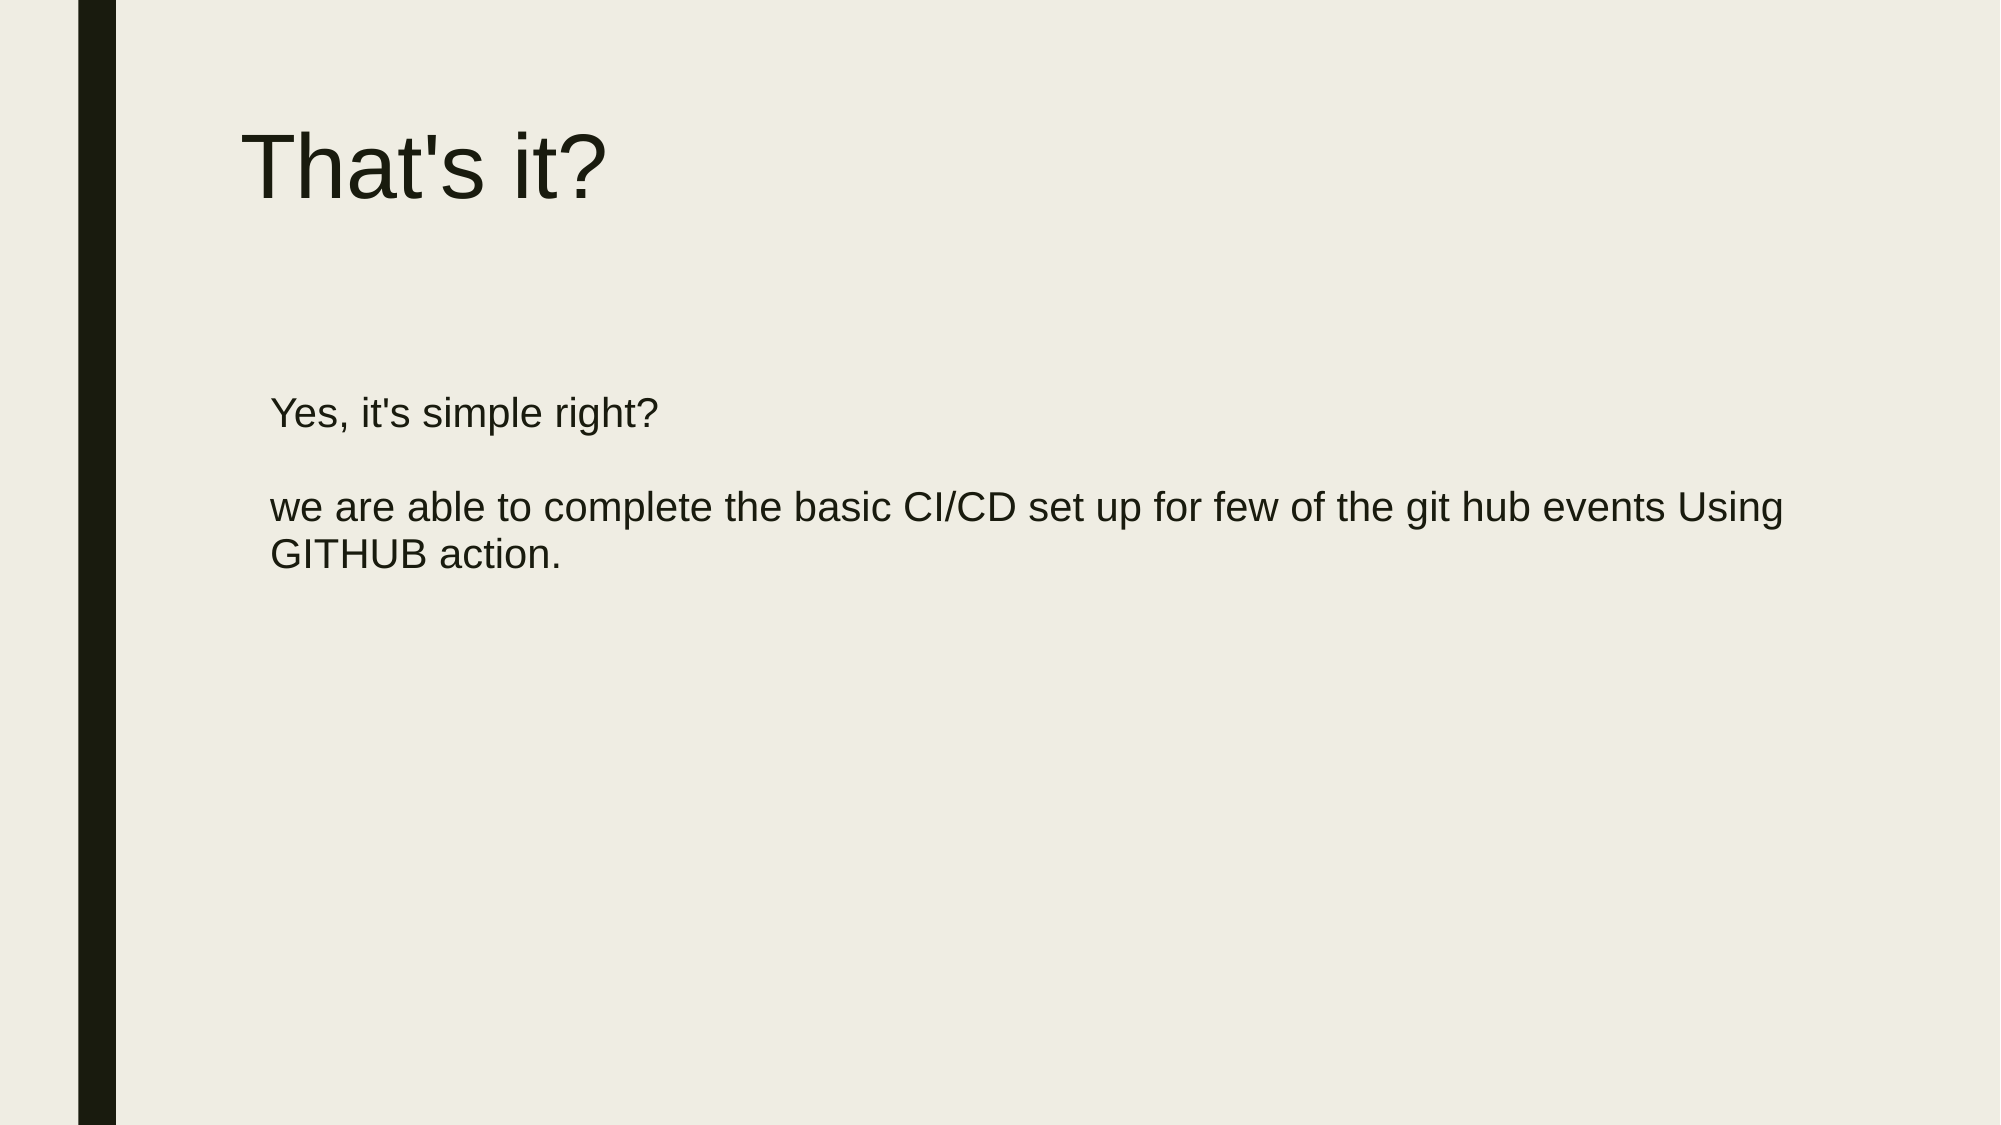

# That's it?
Yes, it's simple right?
we are able to complete the basic CI/CD set up for few of the git hub events Using GITHUB action.